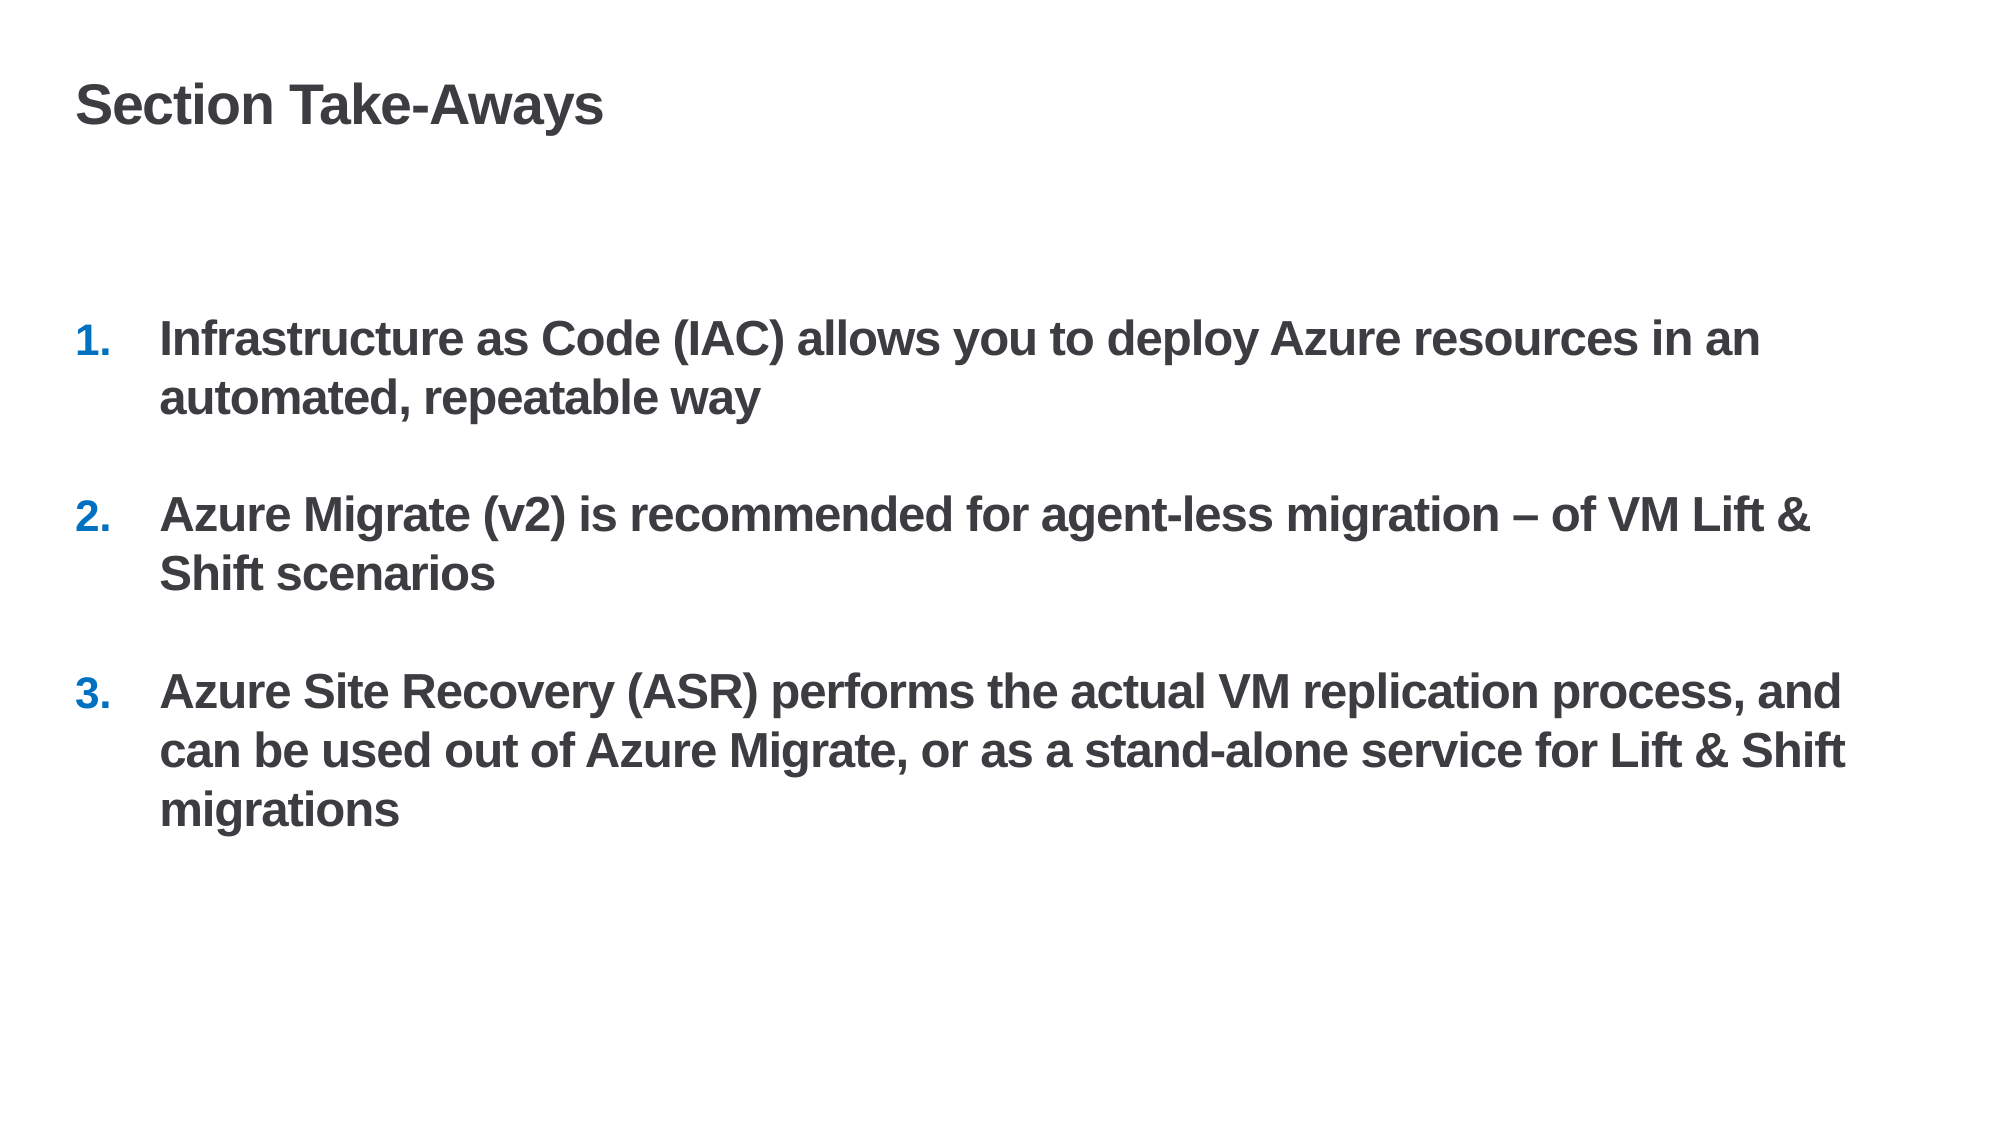

# Section Take-Aways
Infrastructure as Code (IAC) allows you to deploy Azure resources in an automated, repeatable way

Azure Migrate (v2) is recommended for agent-less migration – of VM Lift & Shift scenarios

Azure Site Recovery (ASR) performs the actual VM replication process, and can be used out of Azure Migrate, or as a stand-alone service for Lift & Shift migrations